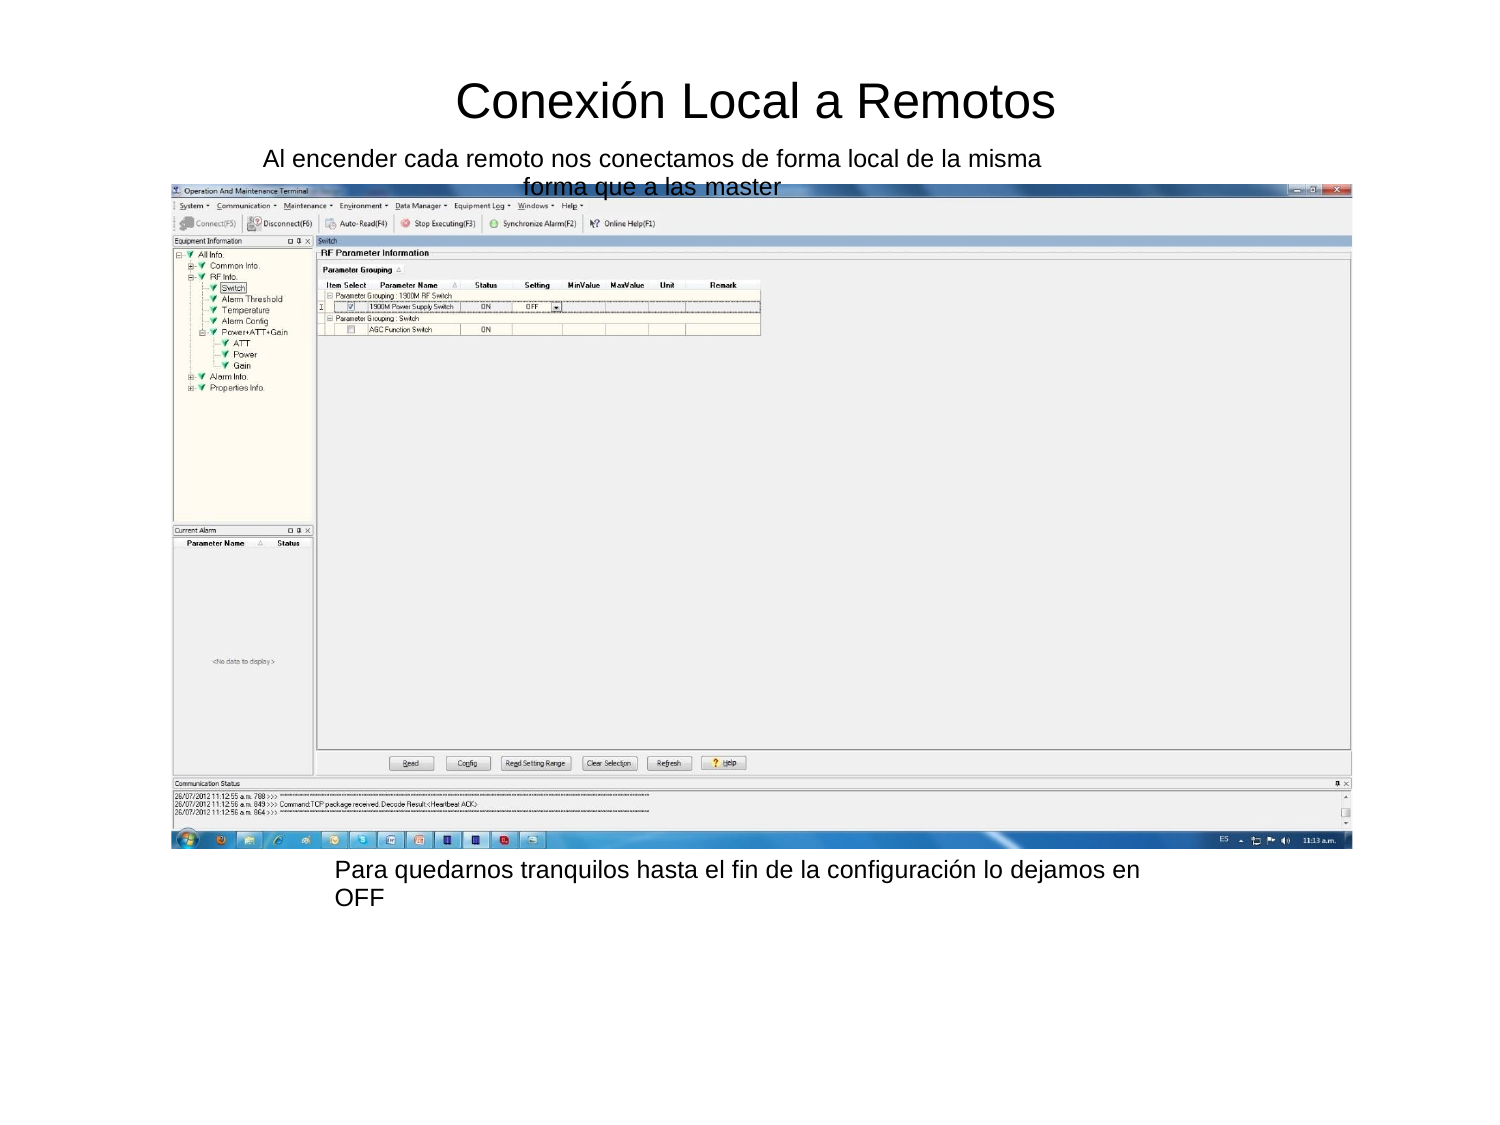

Conexión Local a Remotos
Al encender cada remoto nos conectamos de forma local de la misma forma que a las master

Para quedarnos tranquilos hasta el fin de la configuración lo dejamos en OFF